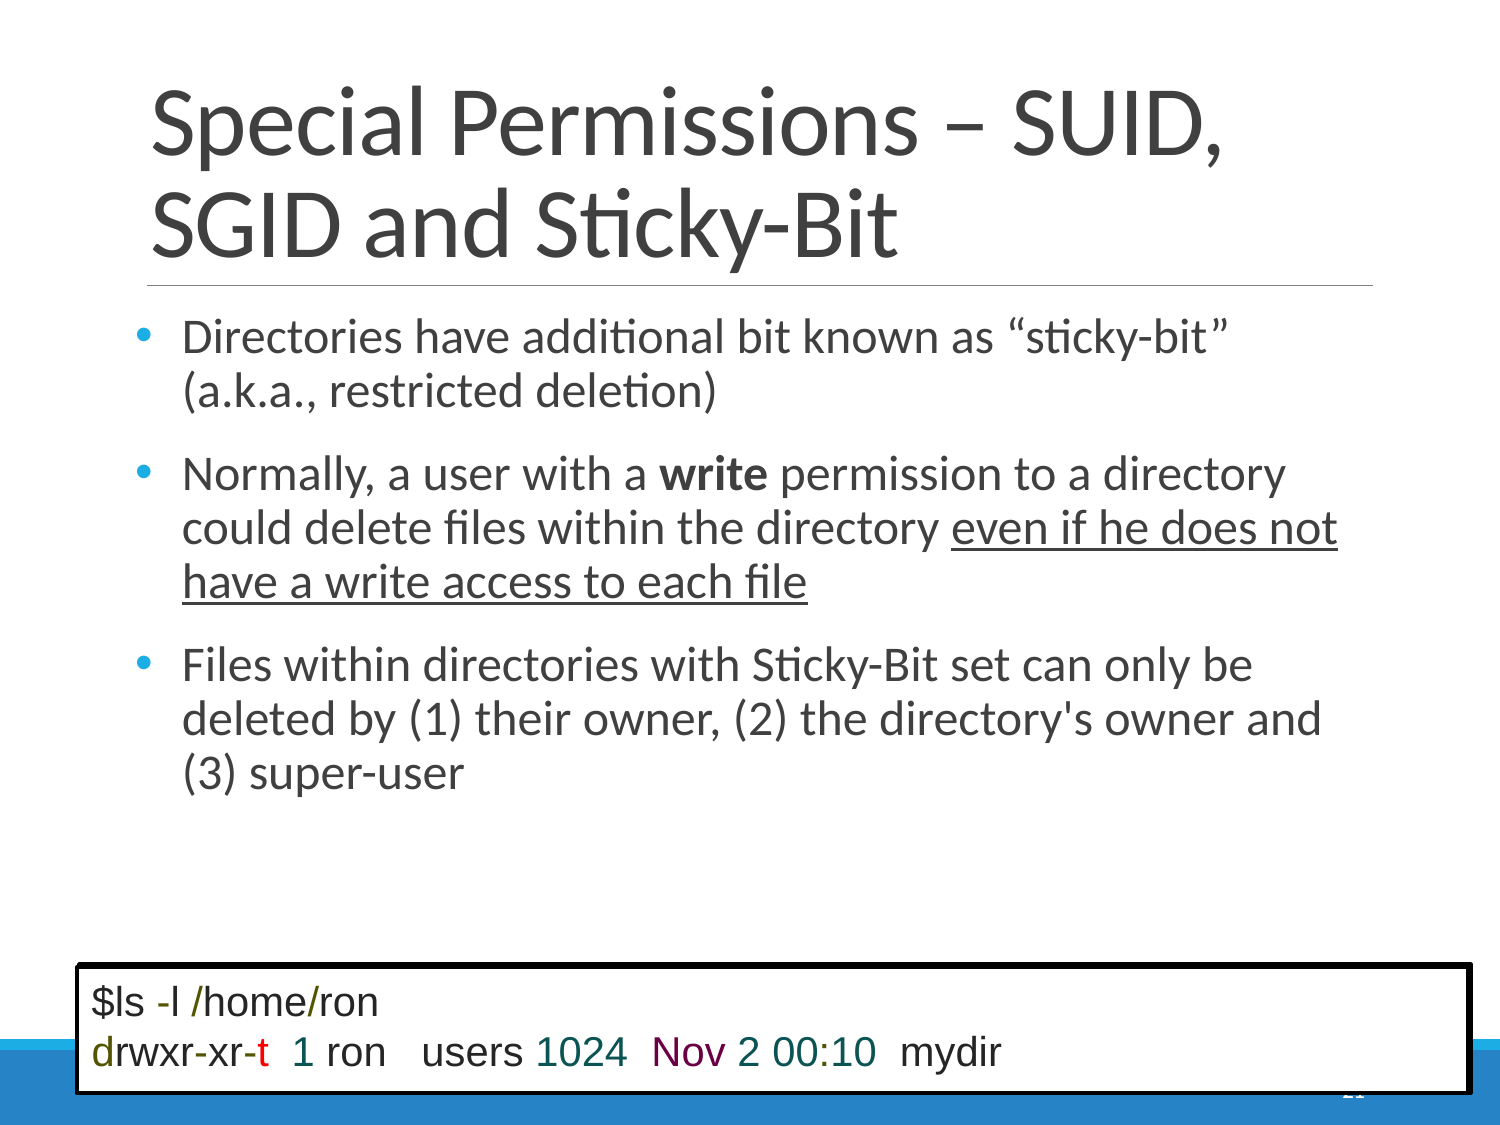

# Special Permissions – SUID, SGID and Sticky-Bit
Directories have additional bit known as “sticky-bit” (a.k.a., restricted deletion)
Normally, a user with a write permission to a directory could delete files within the directory even if he does not have a write access to each file
Files within directories with Sticky-Bit set can only be deleted by (1) their owner, (2) the directory's owner and (3) super-user

$ ls -l /usr/bin/passwd
-r-sr-xr-x  1   root   bin  19031 Feb 7 13:47  /usr/bin/passwd*
$ls -l /home/ron
drwxr-xr-t  1 ron   users 1024  Nov 2 00:10  mydir
21
21
21